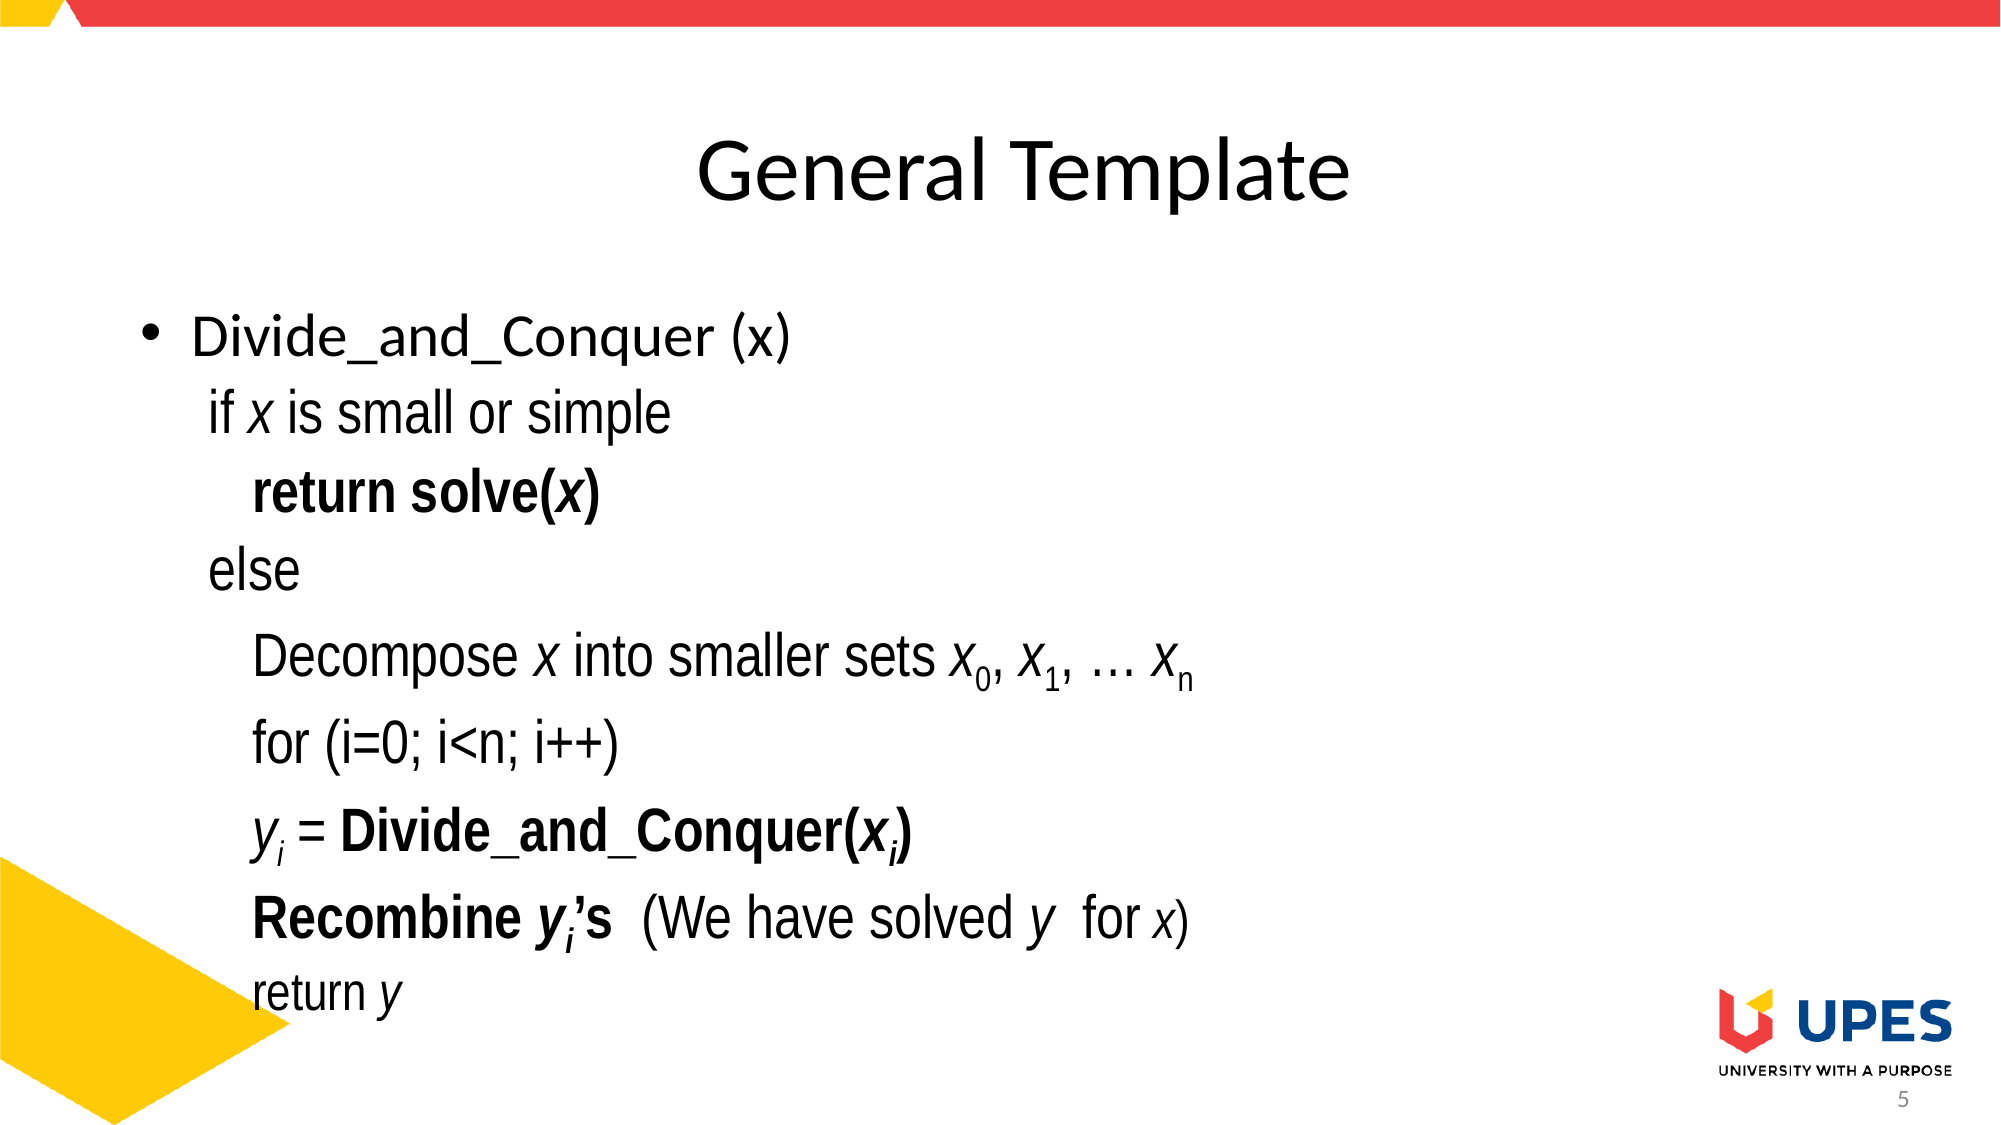

# General Template
Divide_and_Conquer (x)
if x is small or simple
	return solve(x)
else
	Decompose x into smaller sets x0, x1, … xn
	for (i=0; i<n; i++)
		yi = Divide_and_Conquer(xi)
	Recombine yi’s  (We have solved y  for x)
	return y